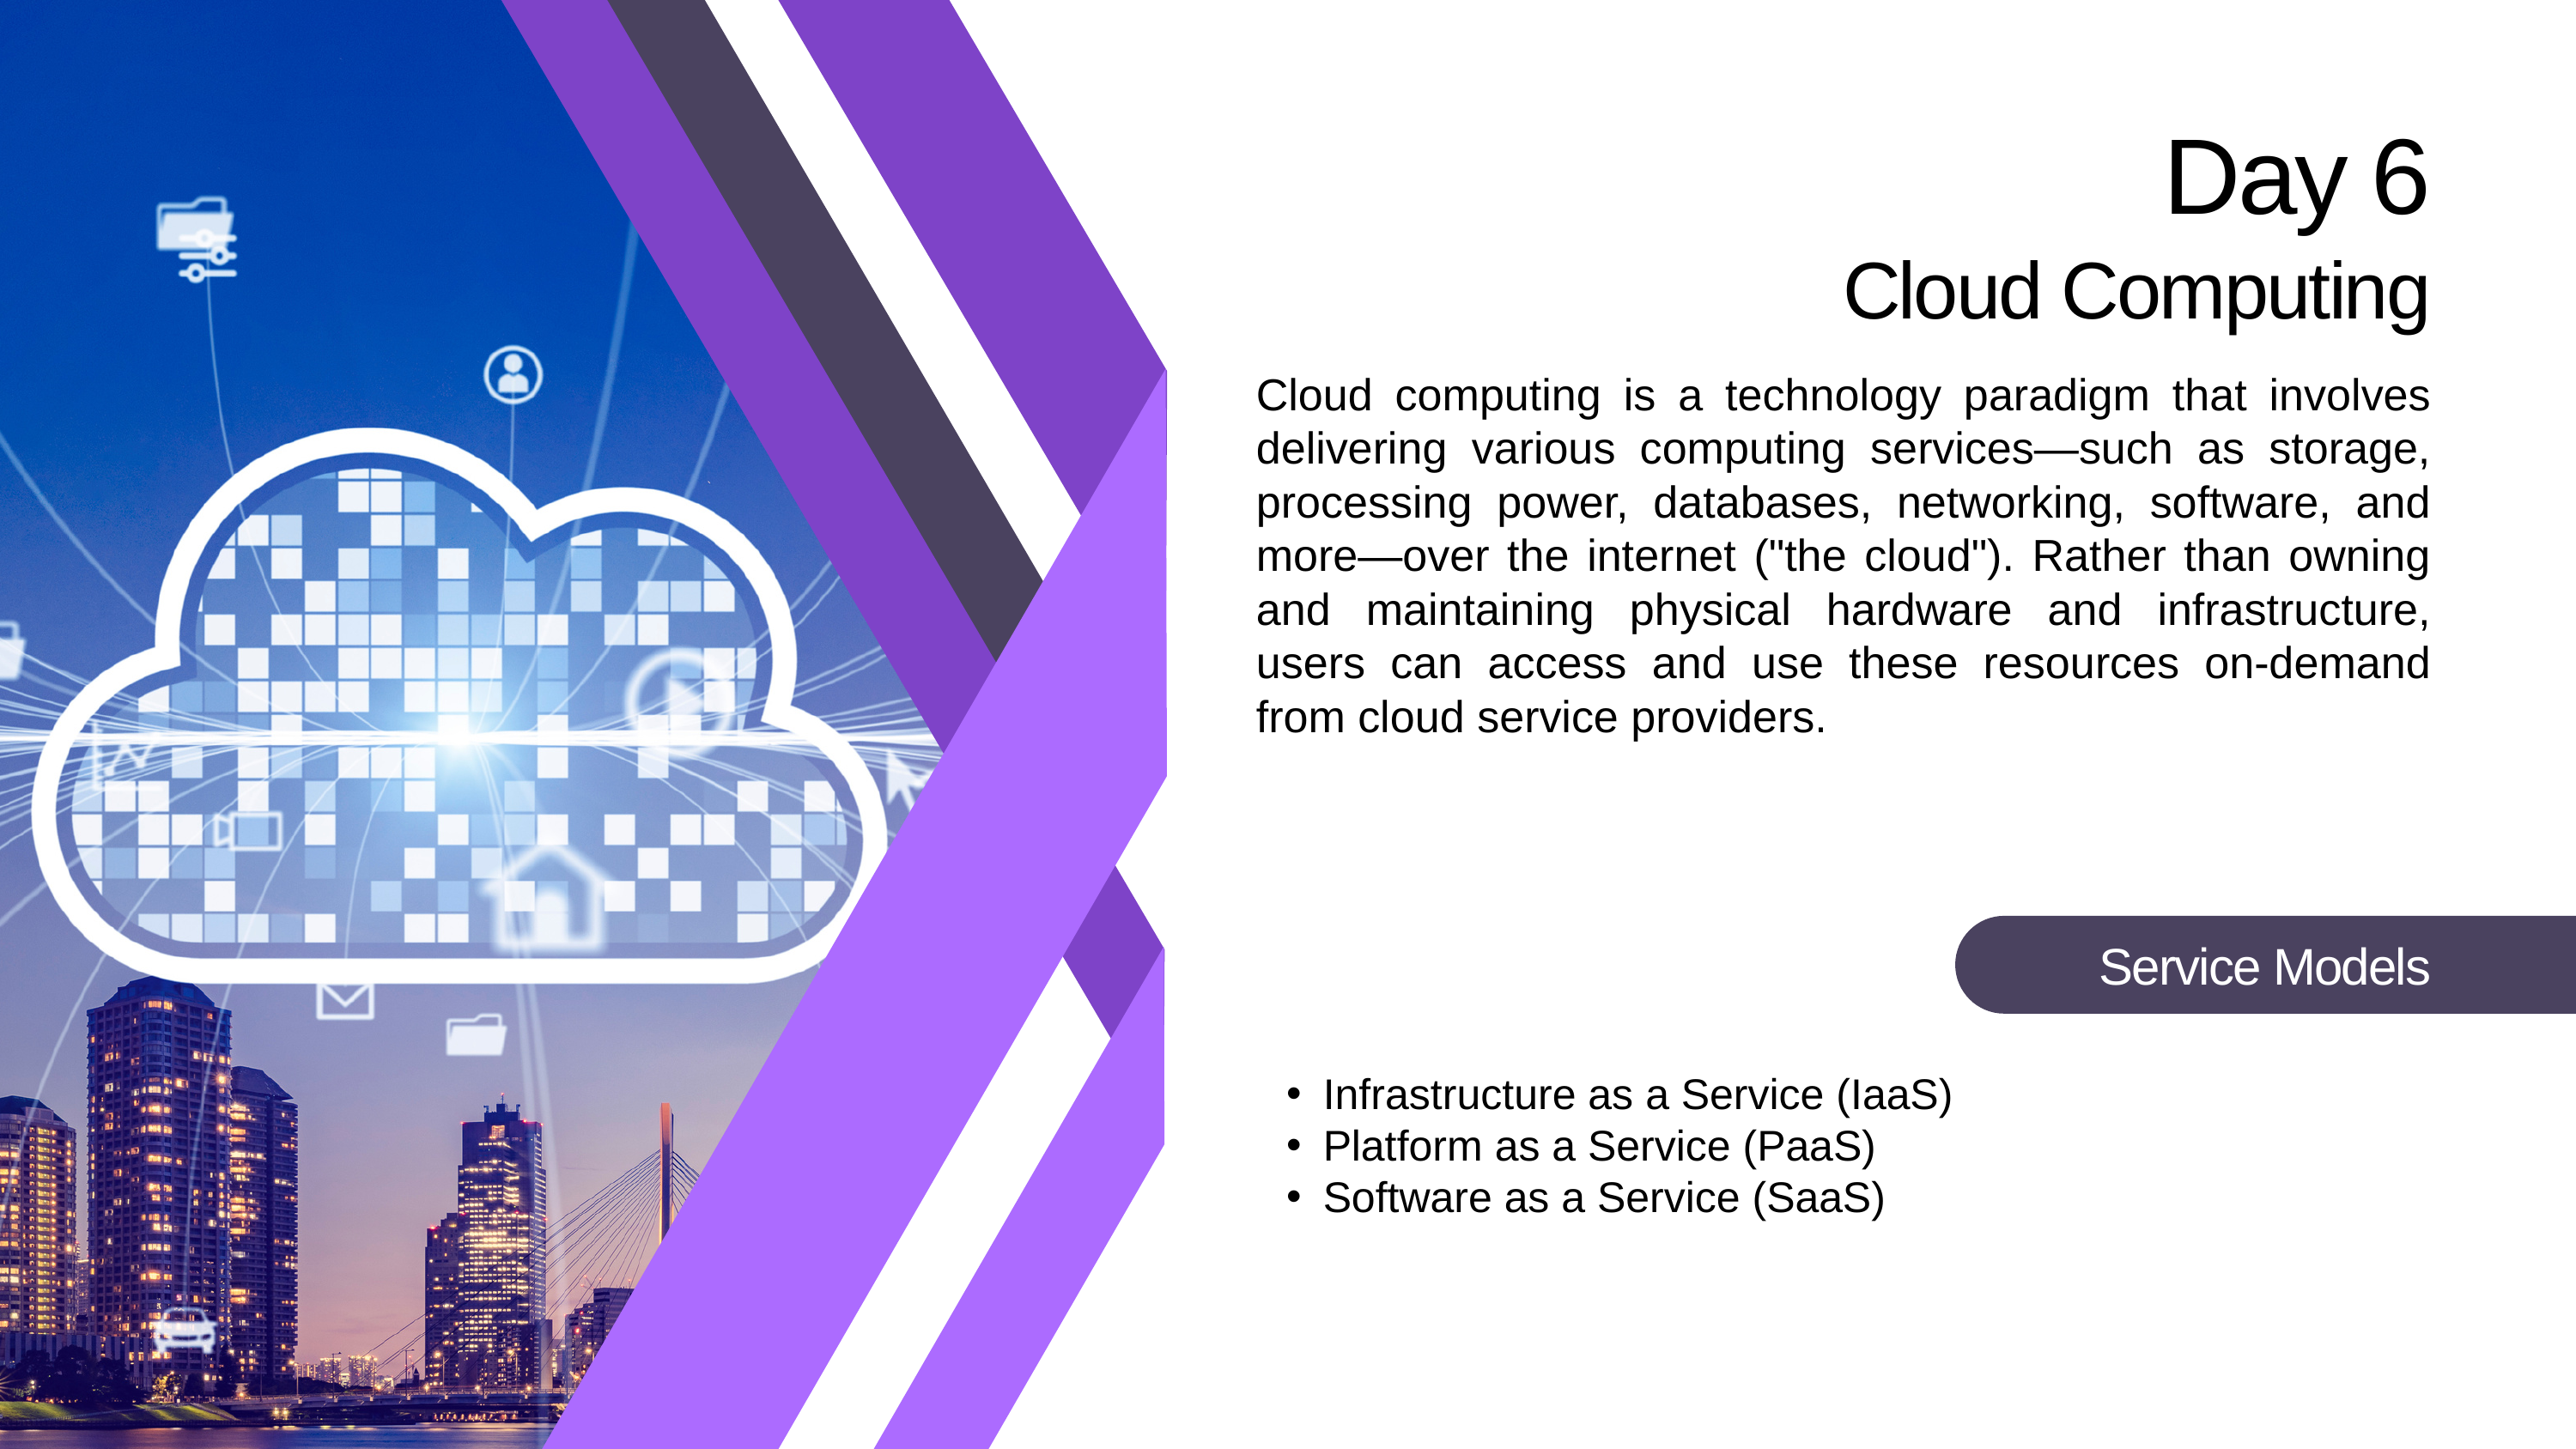

Day 6
Cloud Computing
Cloud computing is a technology paradigm that involves delivering various computing services—such as storage, processing power, databases, networking, software, and more—over the internet ("the cloud"). Rather than owning and maintaining physical hardware and infrastructure, users can access and use these resources on-demand from cloud service providers.

Service Models

Infrastructure as a Service (IaaS)
Platform as a Service (PaaS)
Software as a Service (SaaS)